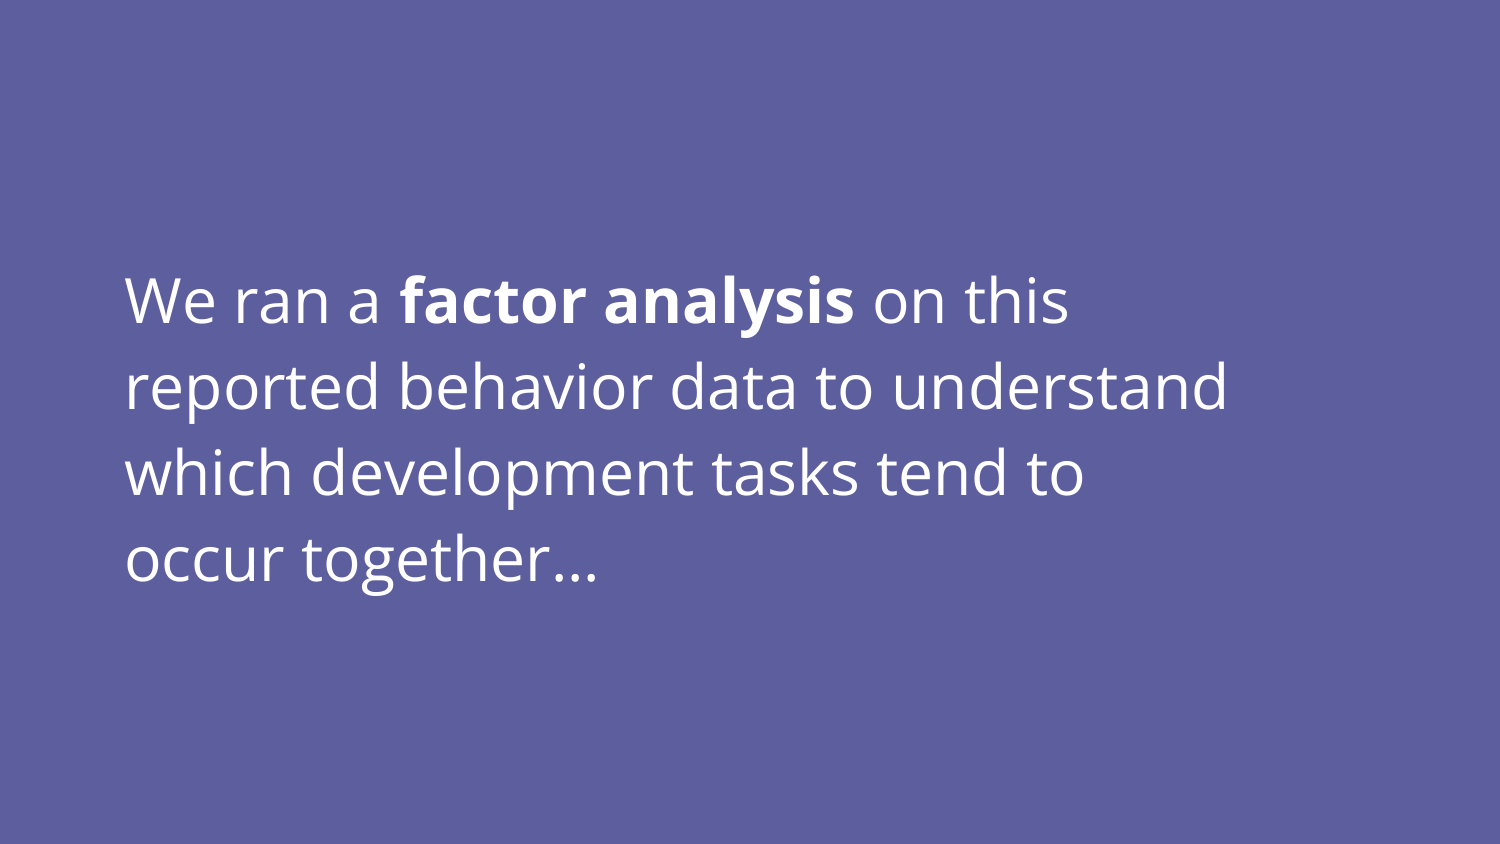

We ran a factor analysis on this
reported behavior data to understand which development tasks tend to
occur together...